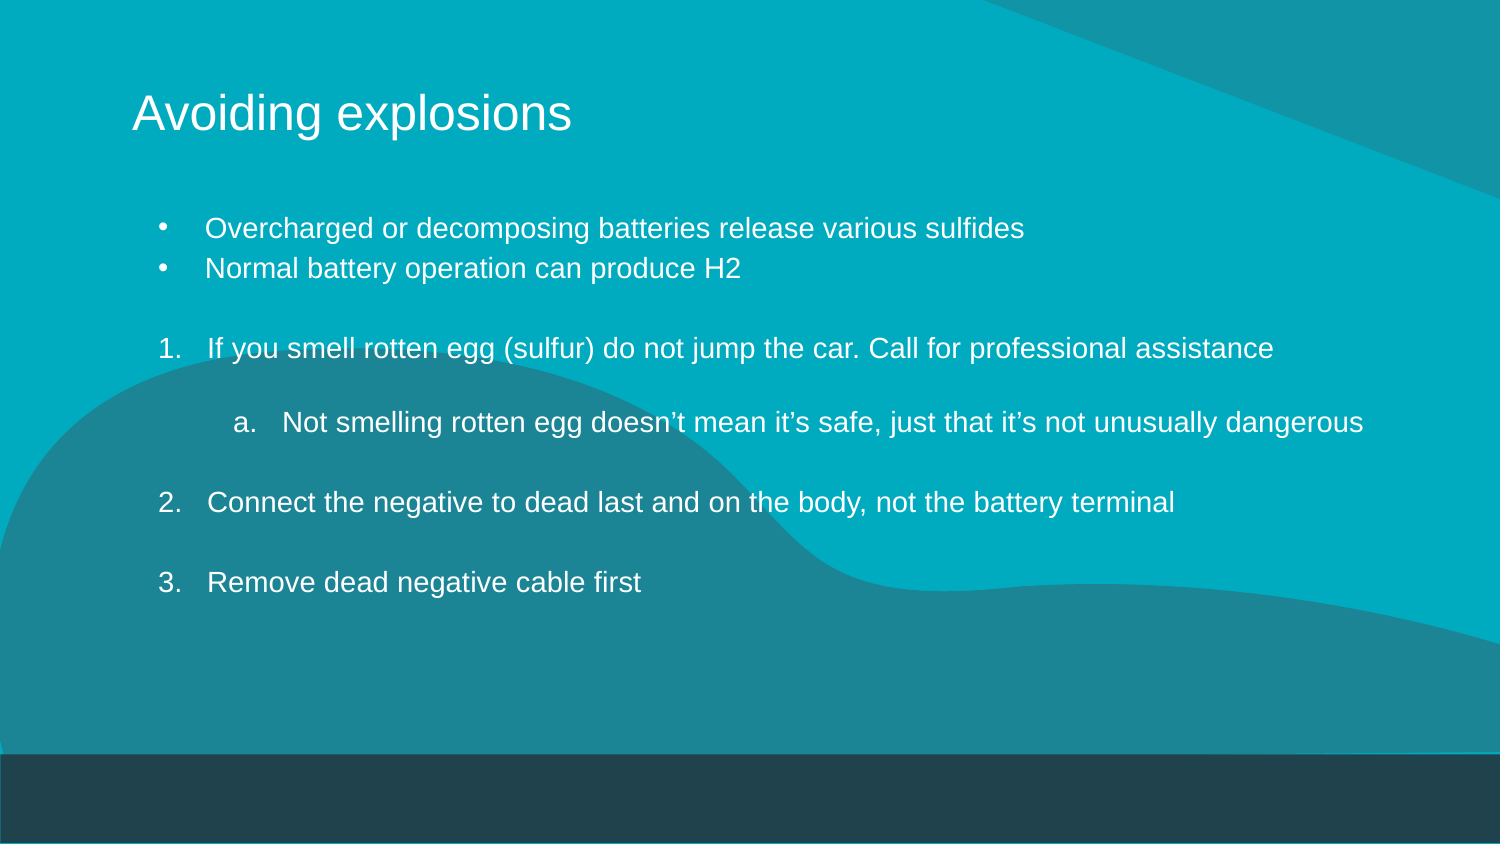

# Avoiding explosions
Overcharged or decomposing batteries release various sulfides
Normal battery operation can produce H2

If you smell rotten egg (sulfur) do not jump the car. Call for professional assistance
Not smelling rotten egg doesn’t mean it’s safe, just that it’s not unusually dangerous

Connect the negative to dead last and on the body, not the battery terminal

Remove dead negative cable first